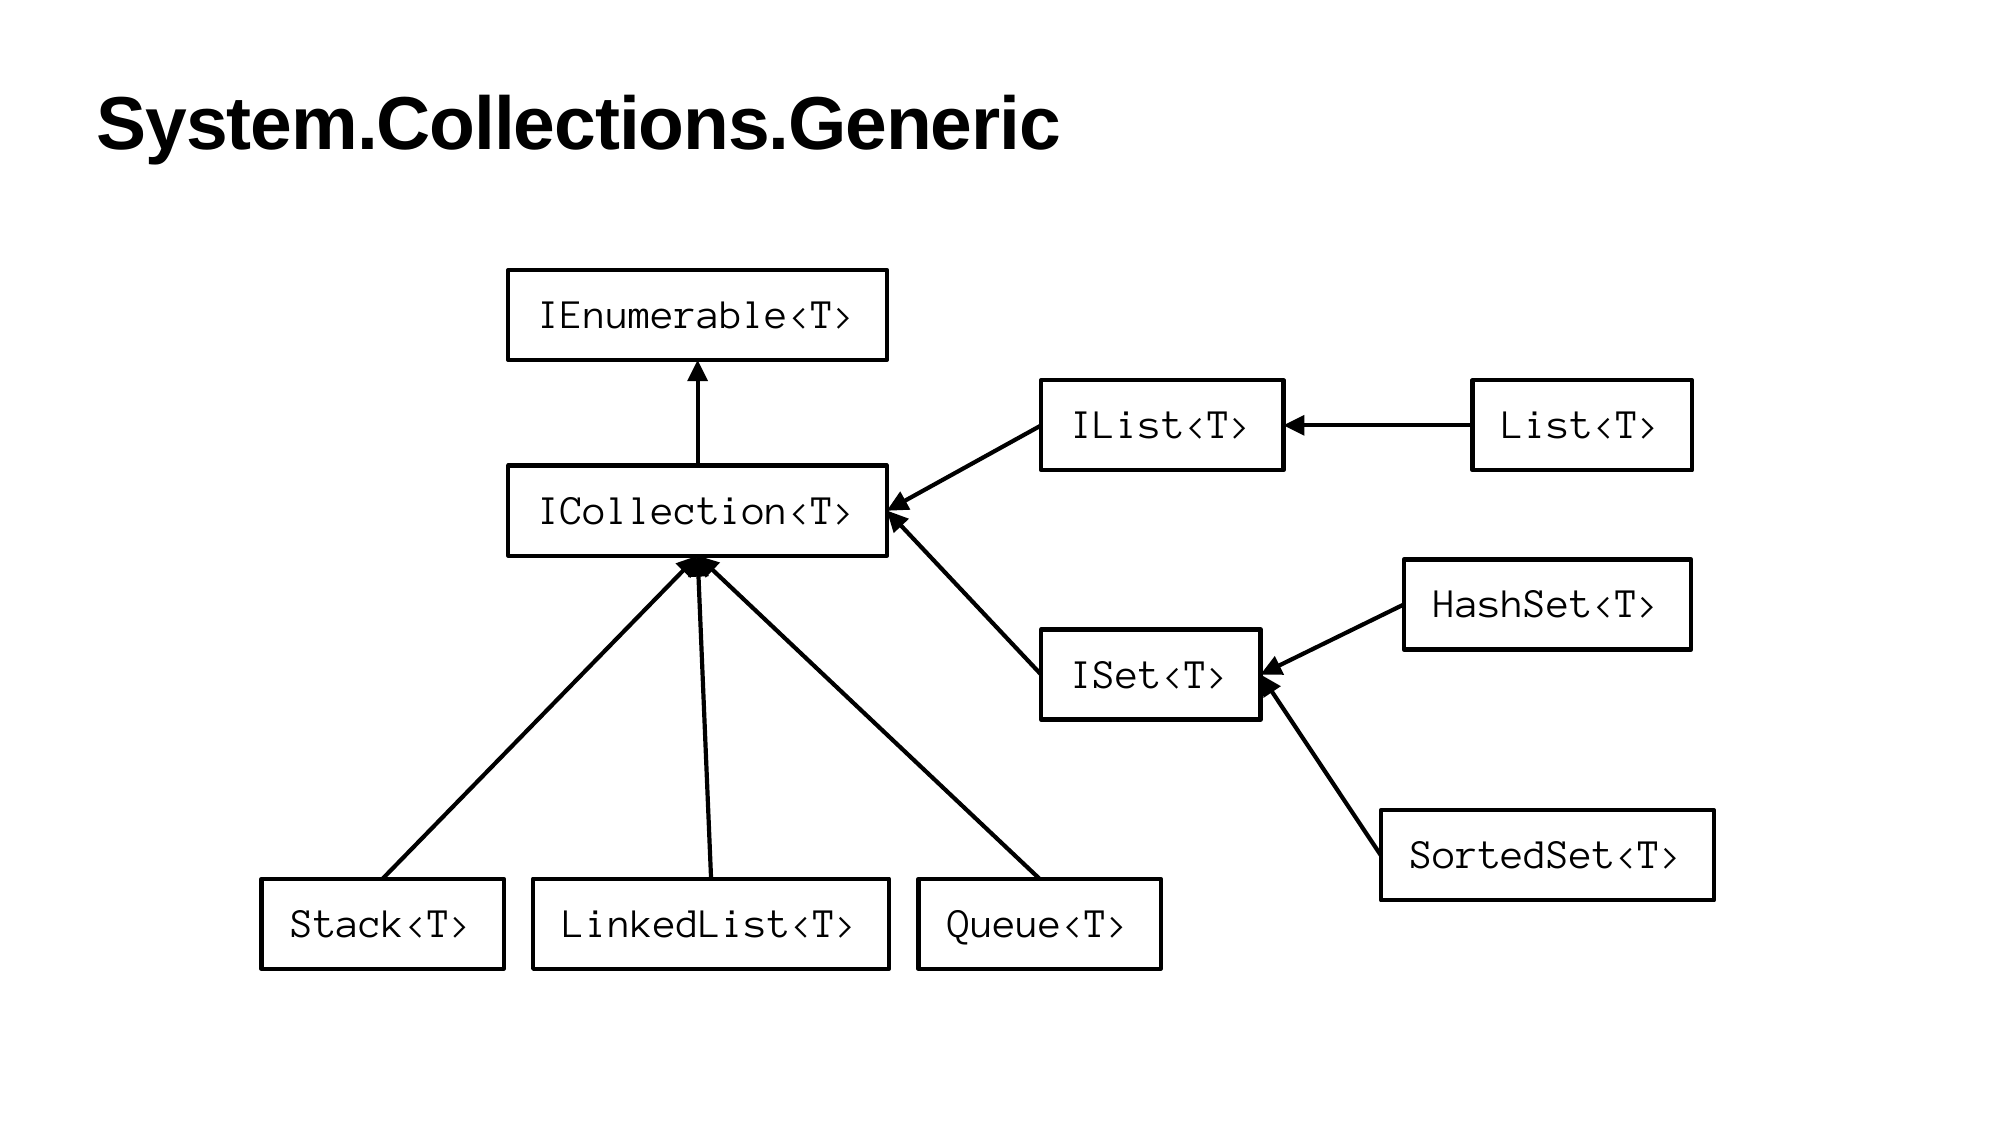

# System.Collections.Generic
IEnumerable<T>
IList<T>
List<T>
ICollection<T>
HashSet<T>
ISet<T>
SortedSet<T>
Stack<T>
LinkedList<T>
Queue<T>